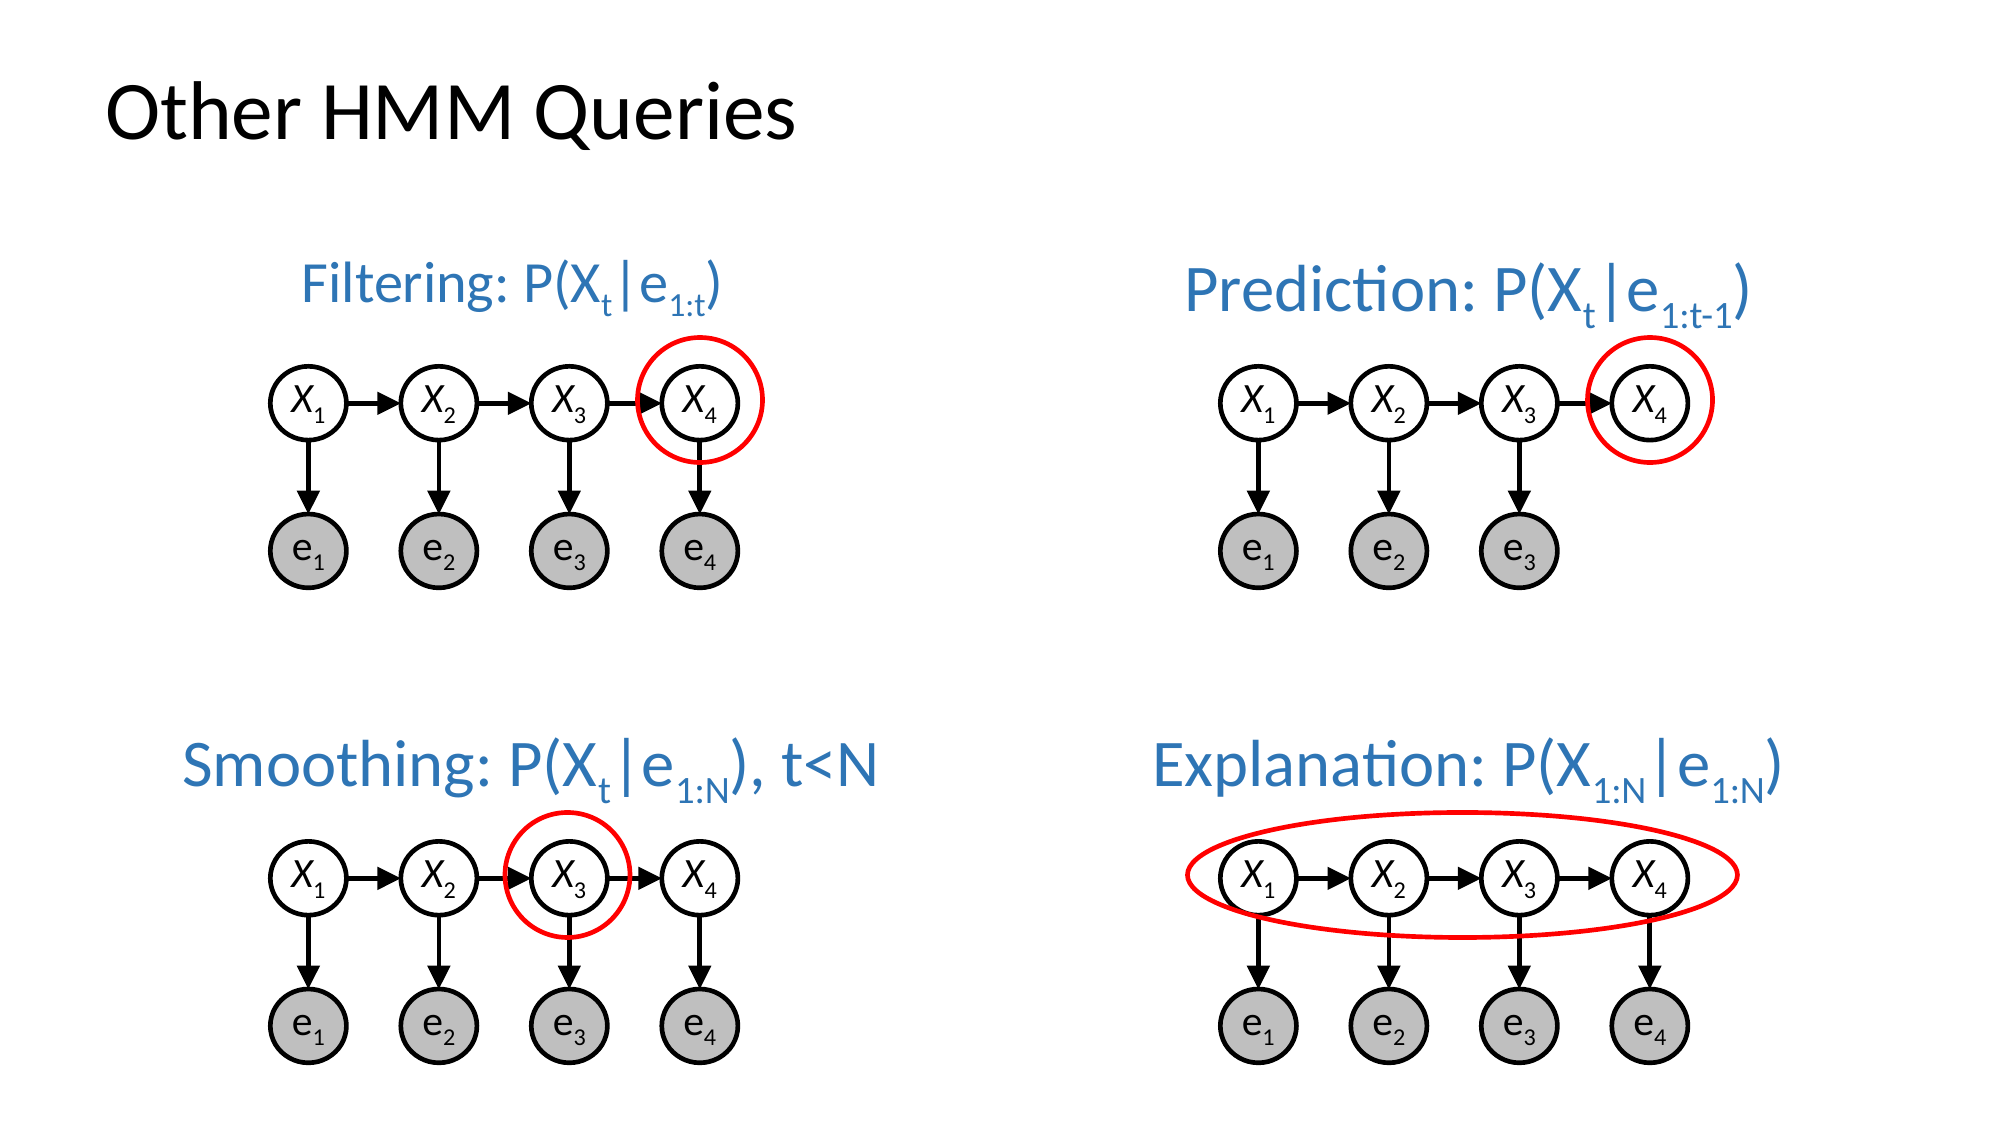

# Other HMM Queries
Filtering: P(Xt|e1:t)

Prediction: P(Xt|e1:t-1)

X1
X2
X3
X4
e1
e2
e3
e4
X1
X2
X3
X4
e1
e2
e3
Smoothing: P(Xt|e1:N), t<N

Explanation: P(X1:N|e1:N)

X1
X2
X3
X4
e1
e2
e3
e4
X1
X2
X3
X4
e1
e2
e3
e4